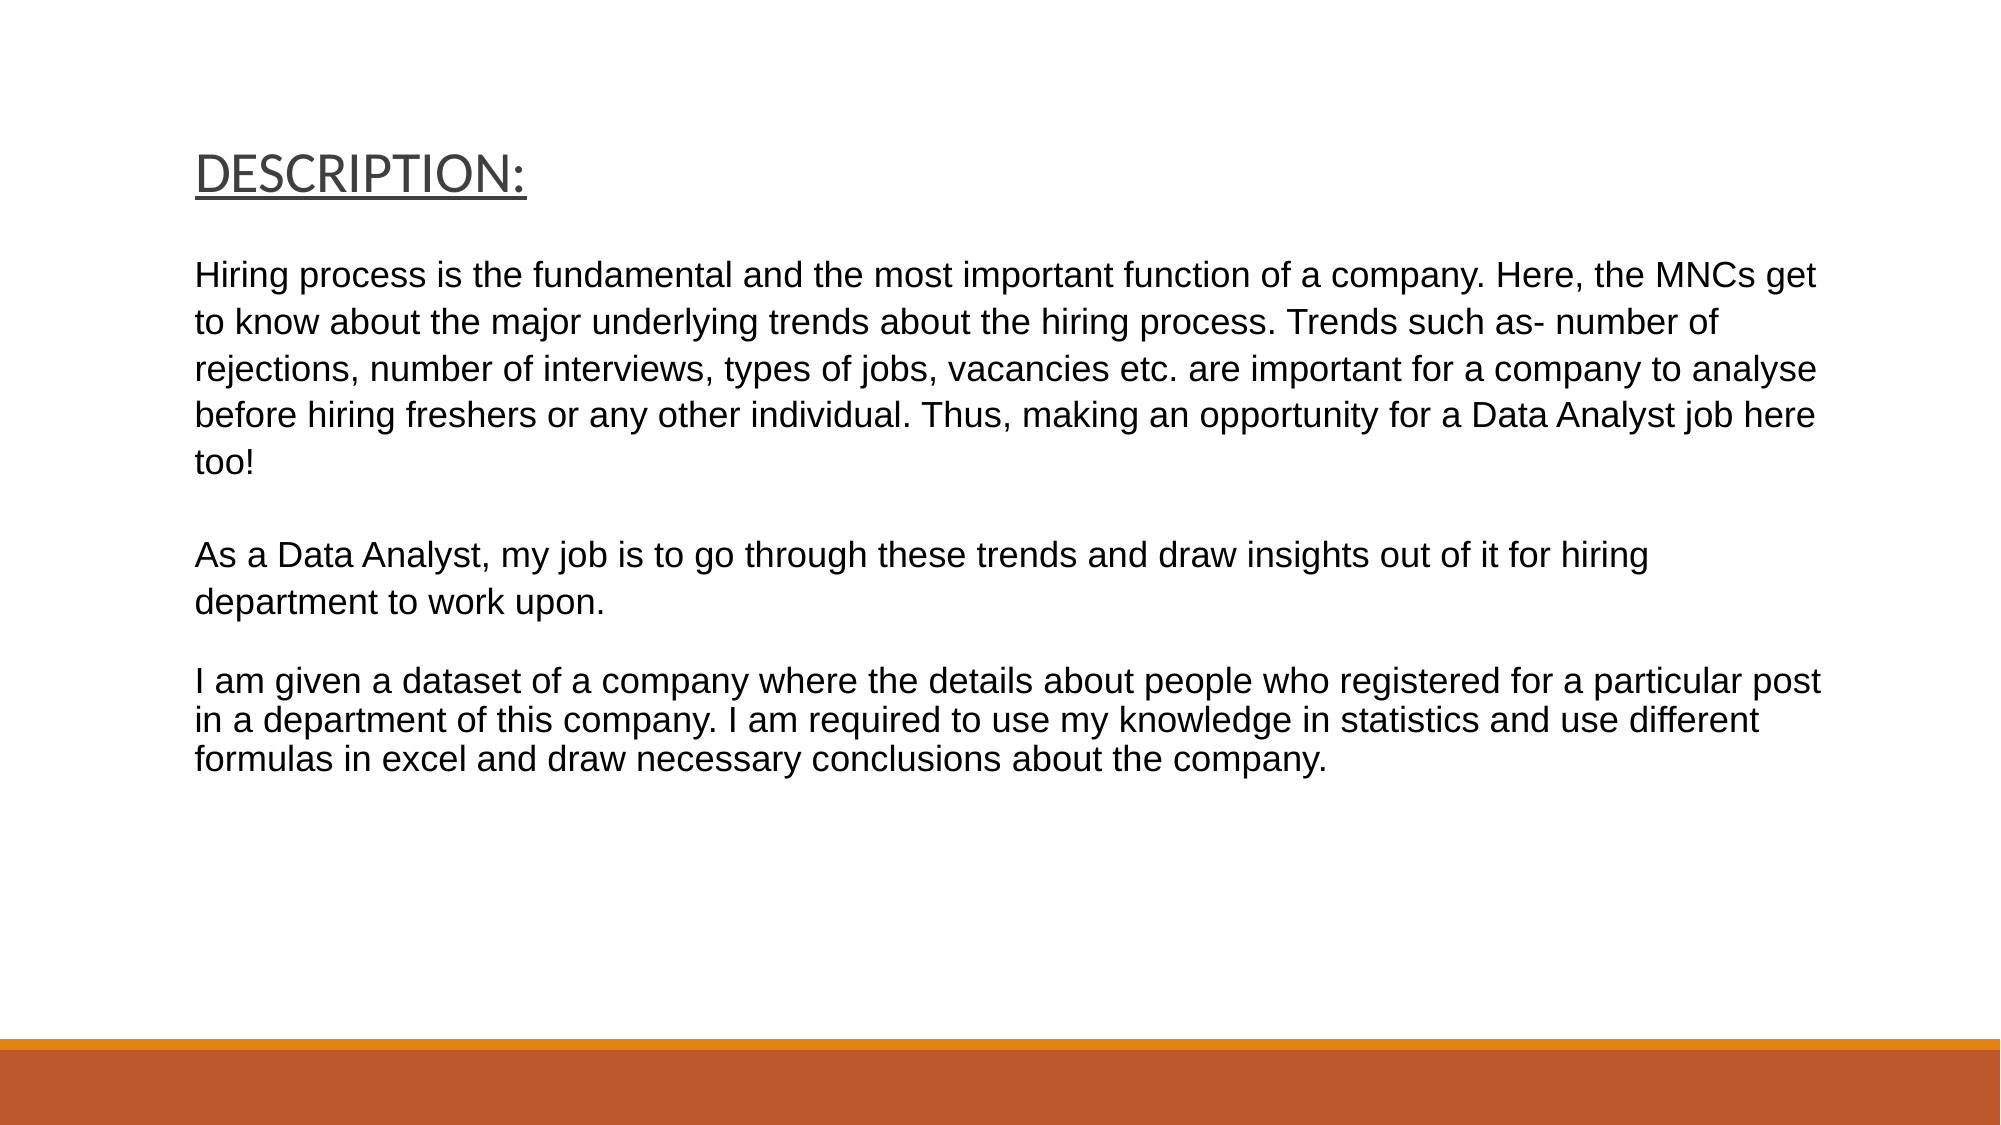

# DESCRIPTION:
Hiring process is the fundamental and the most important function of a company. Here, the MNCs get to know about the major underlying trends about the hiring process. Trends such as- number of rejections, number of interviews, types of jobs, vacancies etc. are important for a company to analyse before hiring freshers or any other individual. Thus, making an opportunity for a Data Analyst job here too!
As a Data Analyst, my job is to go through these trends and draw insights out of it for hiring department to work upon.
I am given a dataset of a company where the details about people who registered for a particular post in a department of this company. I am required to use my knowledge in statistics and use different formulas in excel and draw necessary conclusions about the company.